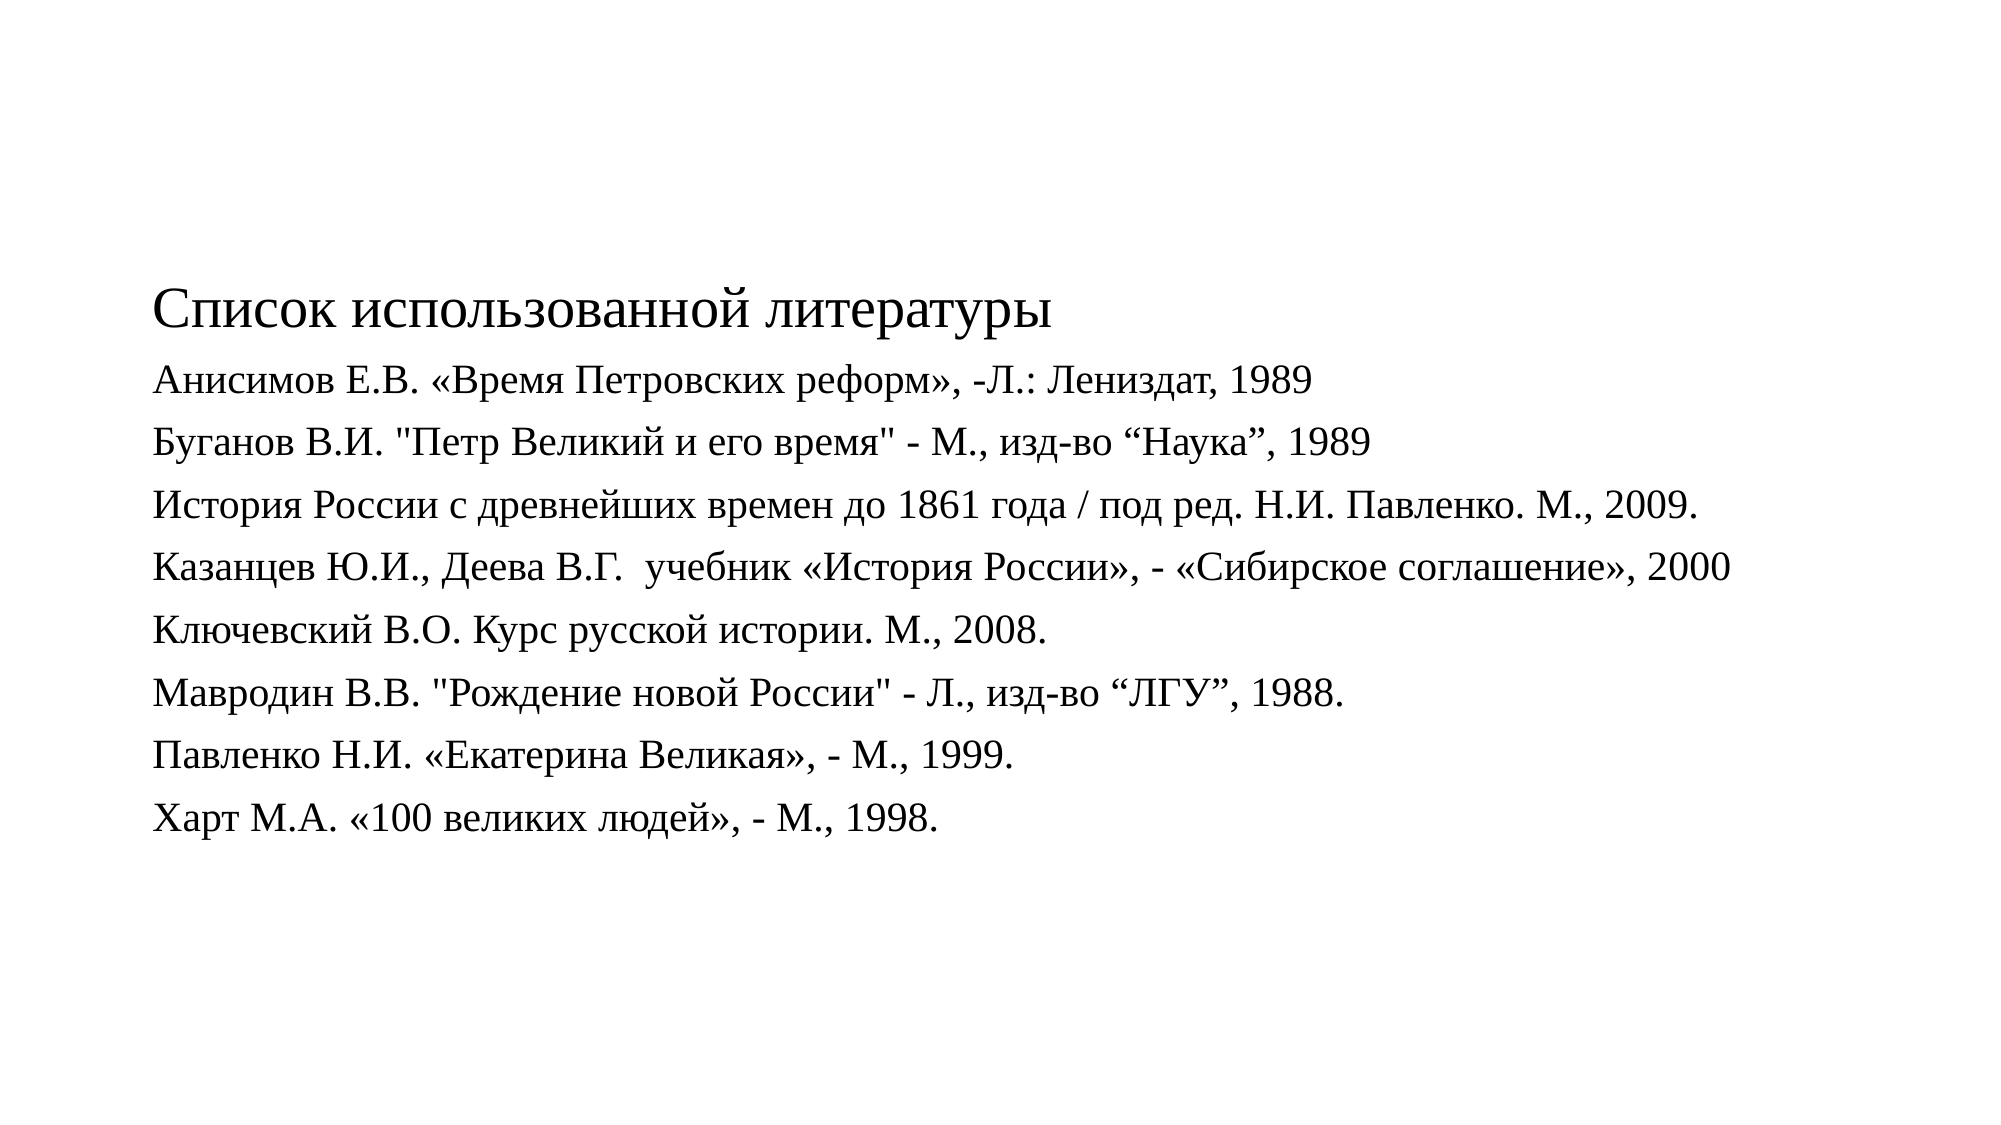

# Список использованной литературы Анисимов Е.В. «Время Петровских реформ», -Л.: Лениздат, 1989 Буганов В.И. "Петр Великий и его время" - М., изд-во “Наука”, 1989 История России с древнейших времен до 1861 года / под ред. Н.И. Павленко. М., 2009. Казанцев Ю.И., Деева В.Г.  учебник «История России», - «Сибирское соглашение», 2000 Ключевский В.О. Курс русской истории. М., 2008. Мавродин В.В. "Рождение новой России" - Л., изд-во “ЛГУ”, 1988. Павленко Н.И. «Екатерина Великая», - М., 1999. Харт М.А. «100 великих людей», - М., 1998.